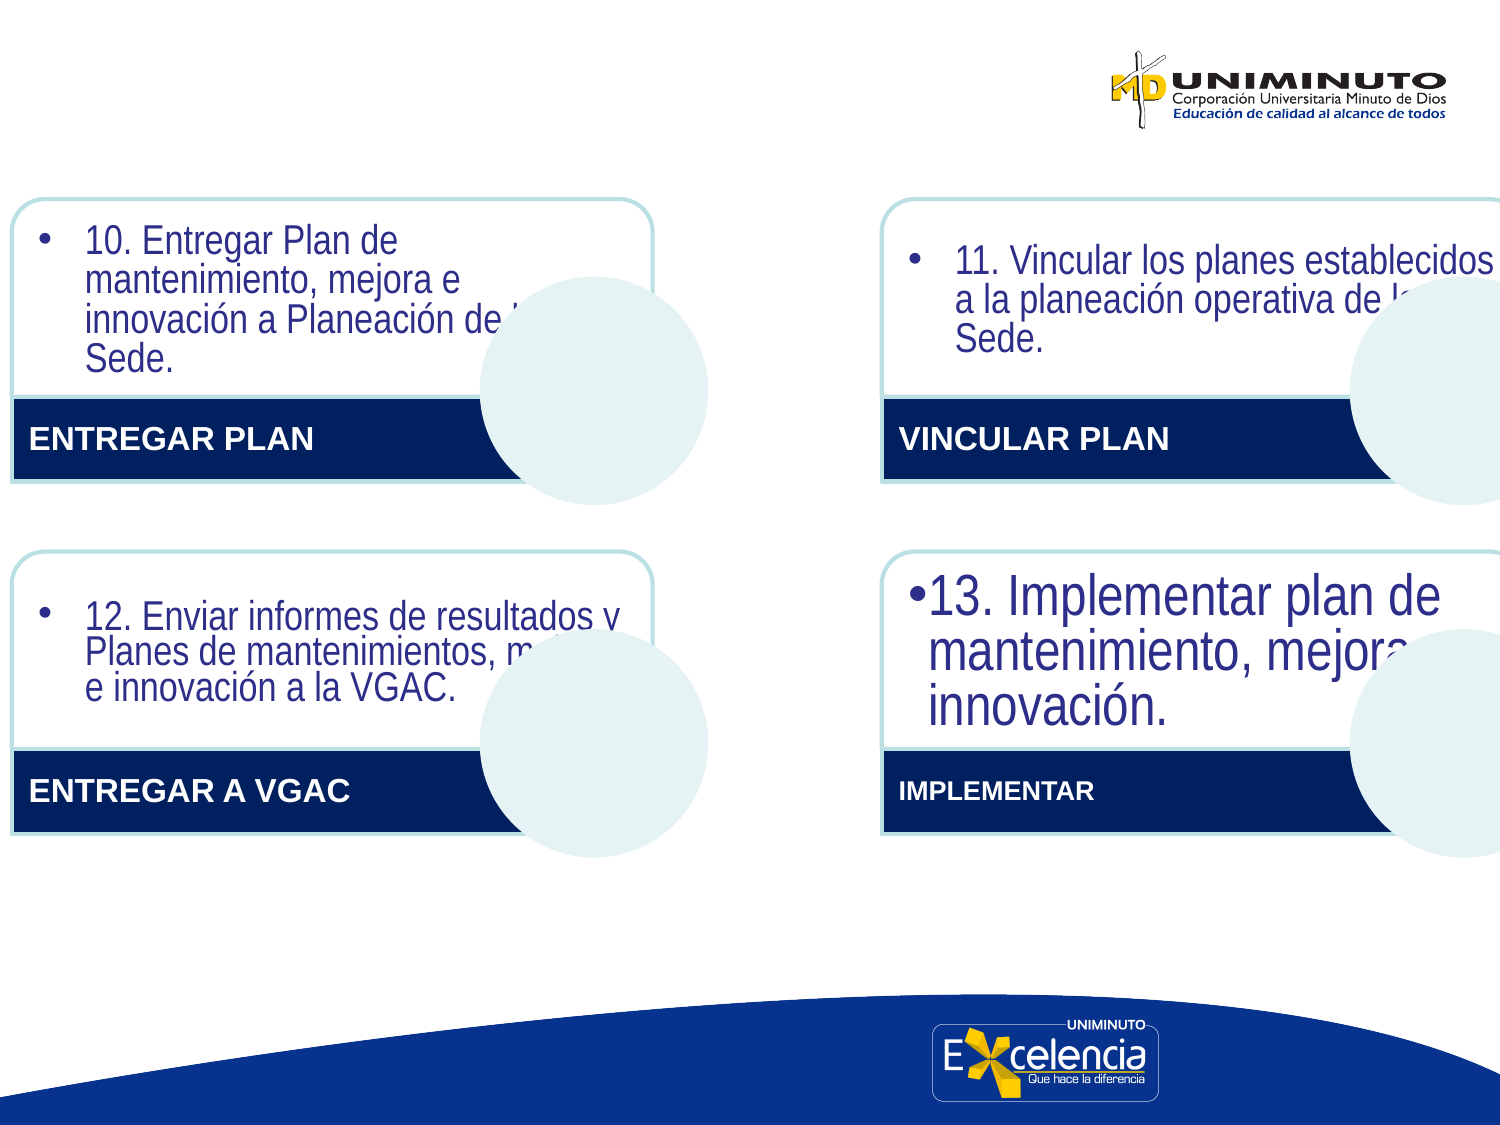

ENTREGAR A VGAC
VINCULAR PLAN
12. Enviar informes de resultados y Planes de mantenimientos, mejora e innovación a la VGAC.
ENTREGAR PLAN
11. Vincular los planes establecidos a la planeación operativa de la Sede.
10. Entregar Plan de mantenimiento, mejora e innovación a Planeación de la Sede.
IMPLEMENTAR
13. Implementar plan de mantenimiento, mejora e innovación.